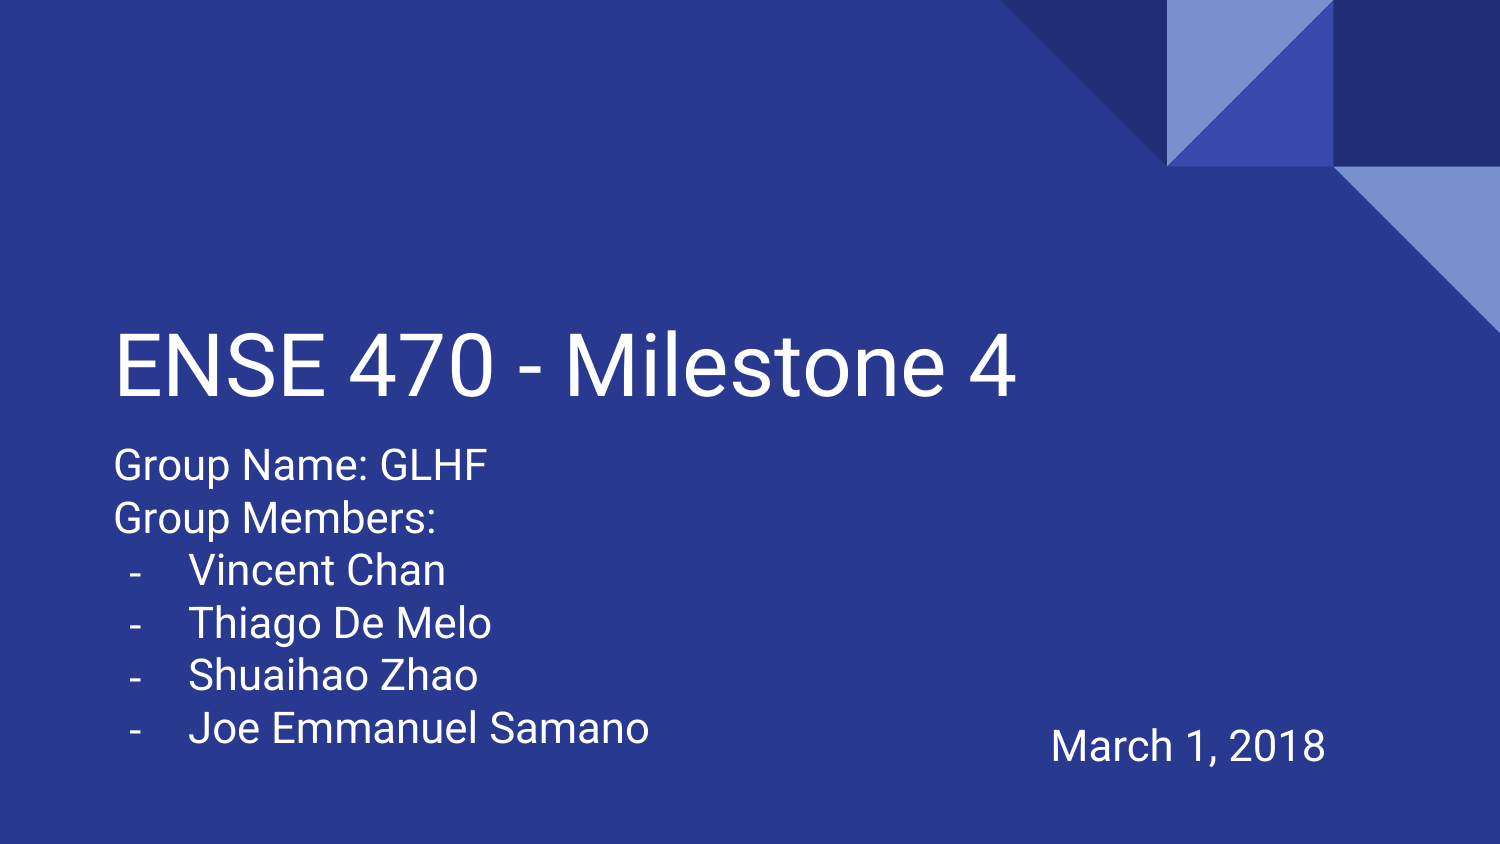

# ENSE 470 - Milestone 4
Group Name: GLHF
Group Members:
Vincent Chan
Thiago De Melo
Shuaihao Zhao
Joe Emmanuel Samano
March 1, 2018